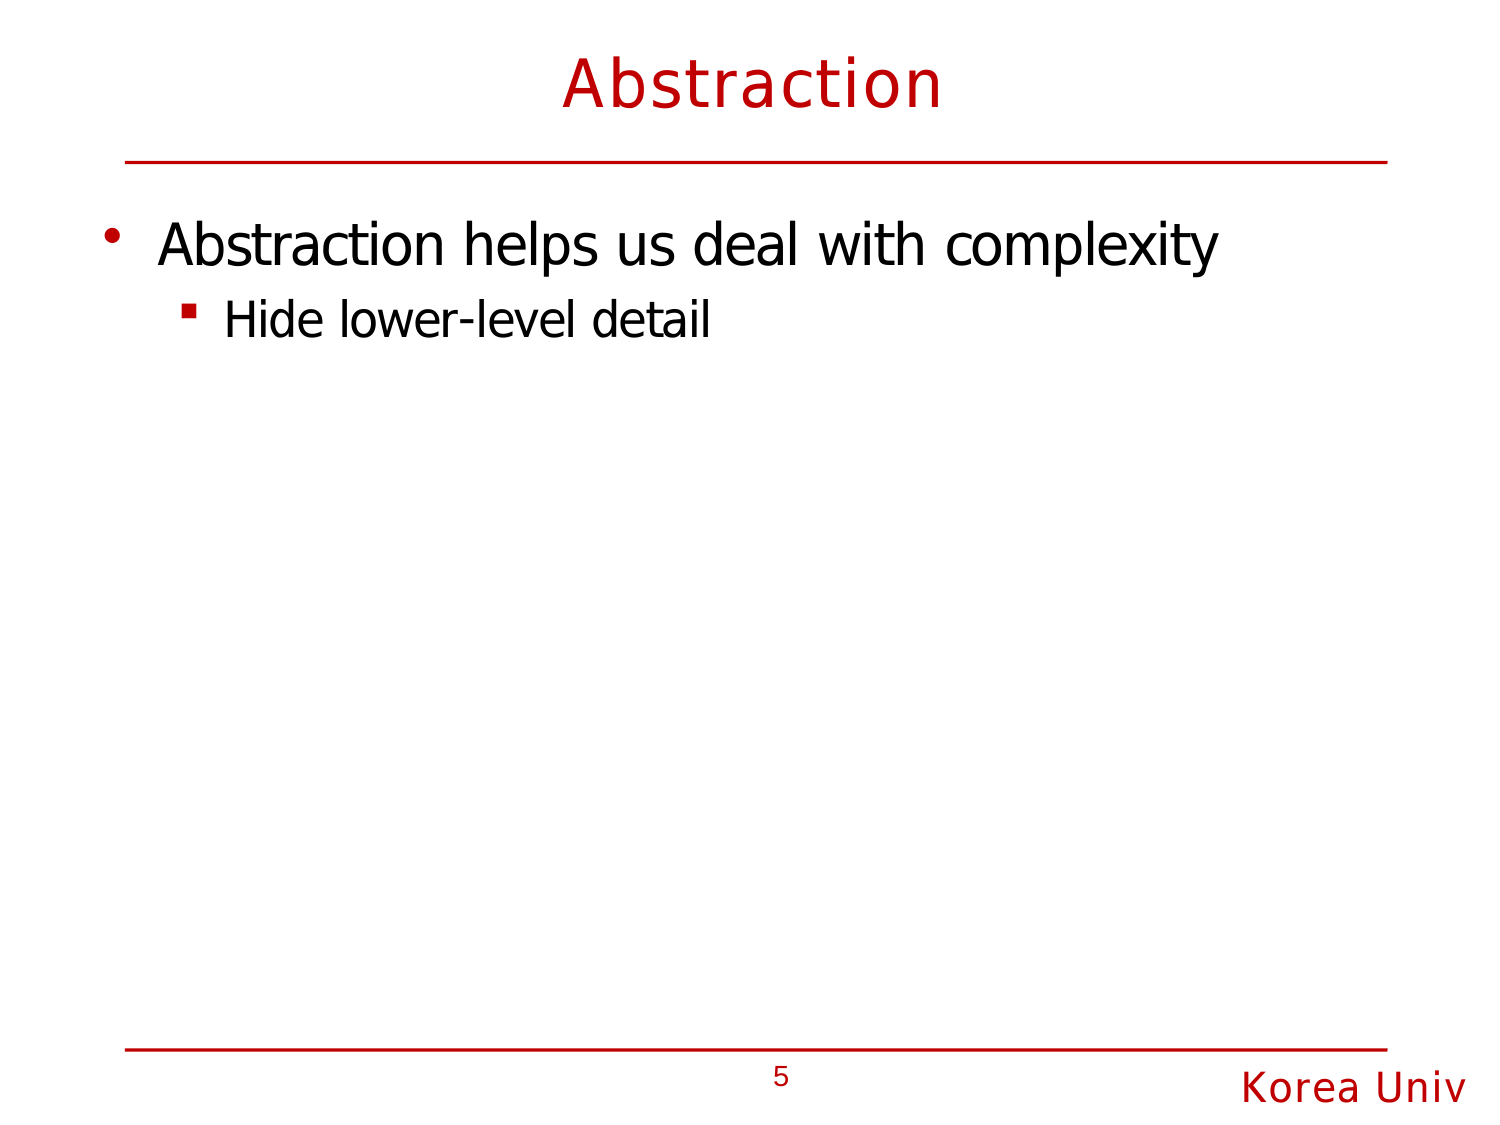

# Abstraction
Abstraction helps us deal with complexity
Hide lower-level detail
5